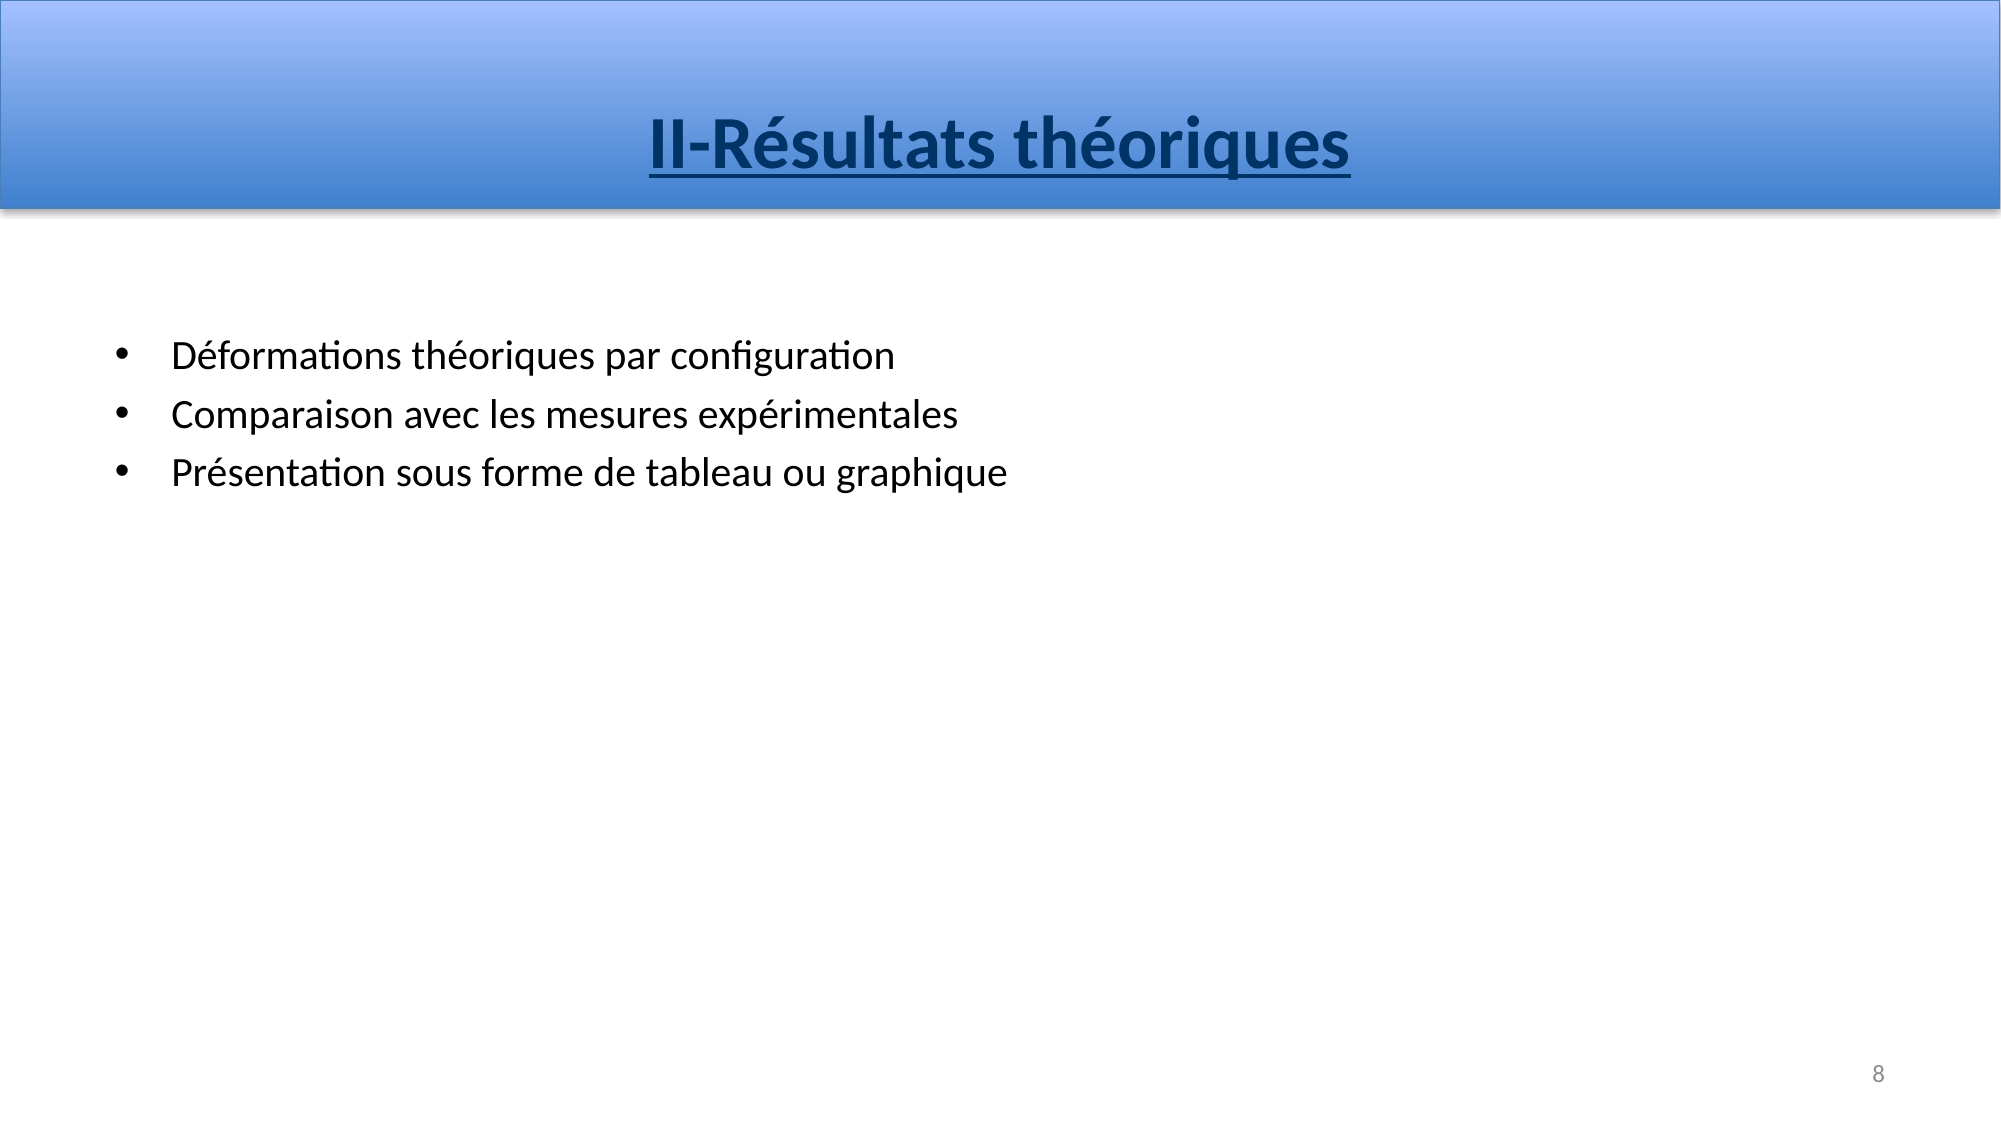

# II-Résultats théoriques

Déformations théoriques par configuration
Comparaison avec les mesures expérimentales
Présentation sous forme de tableau ou graphique
8